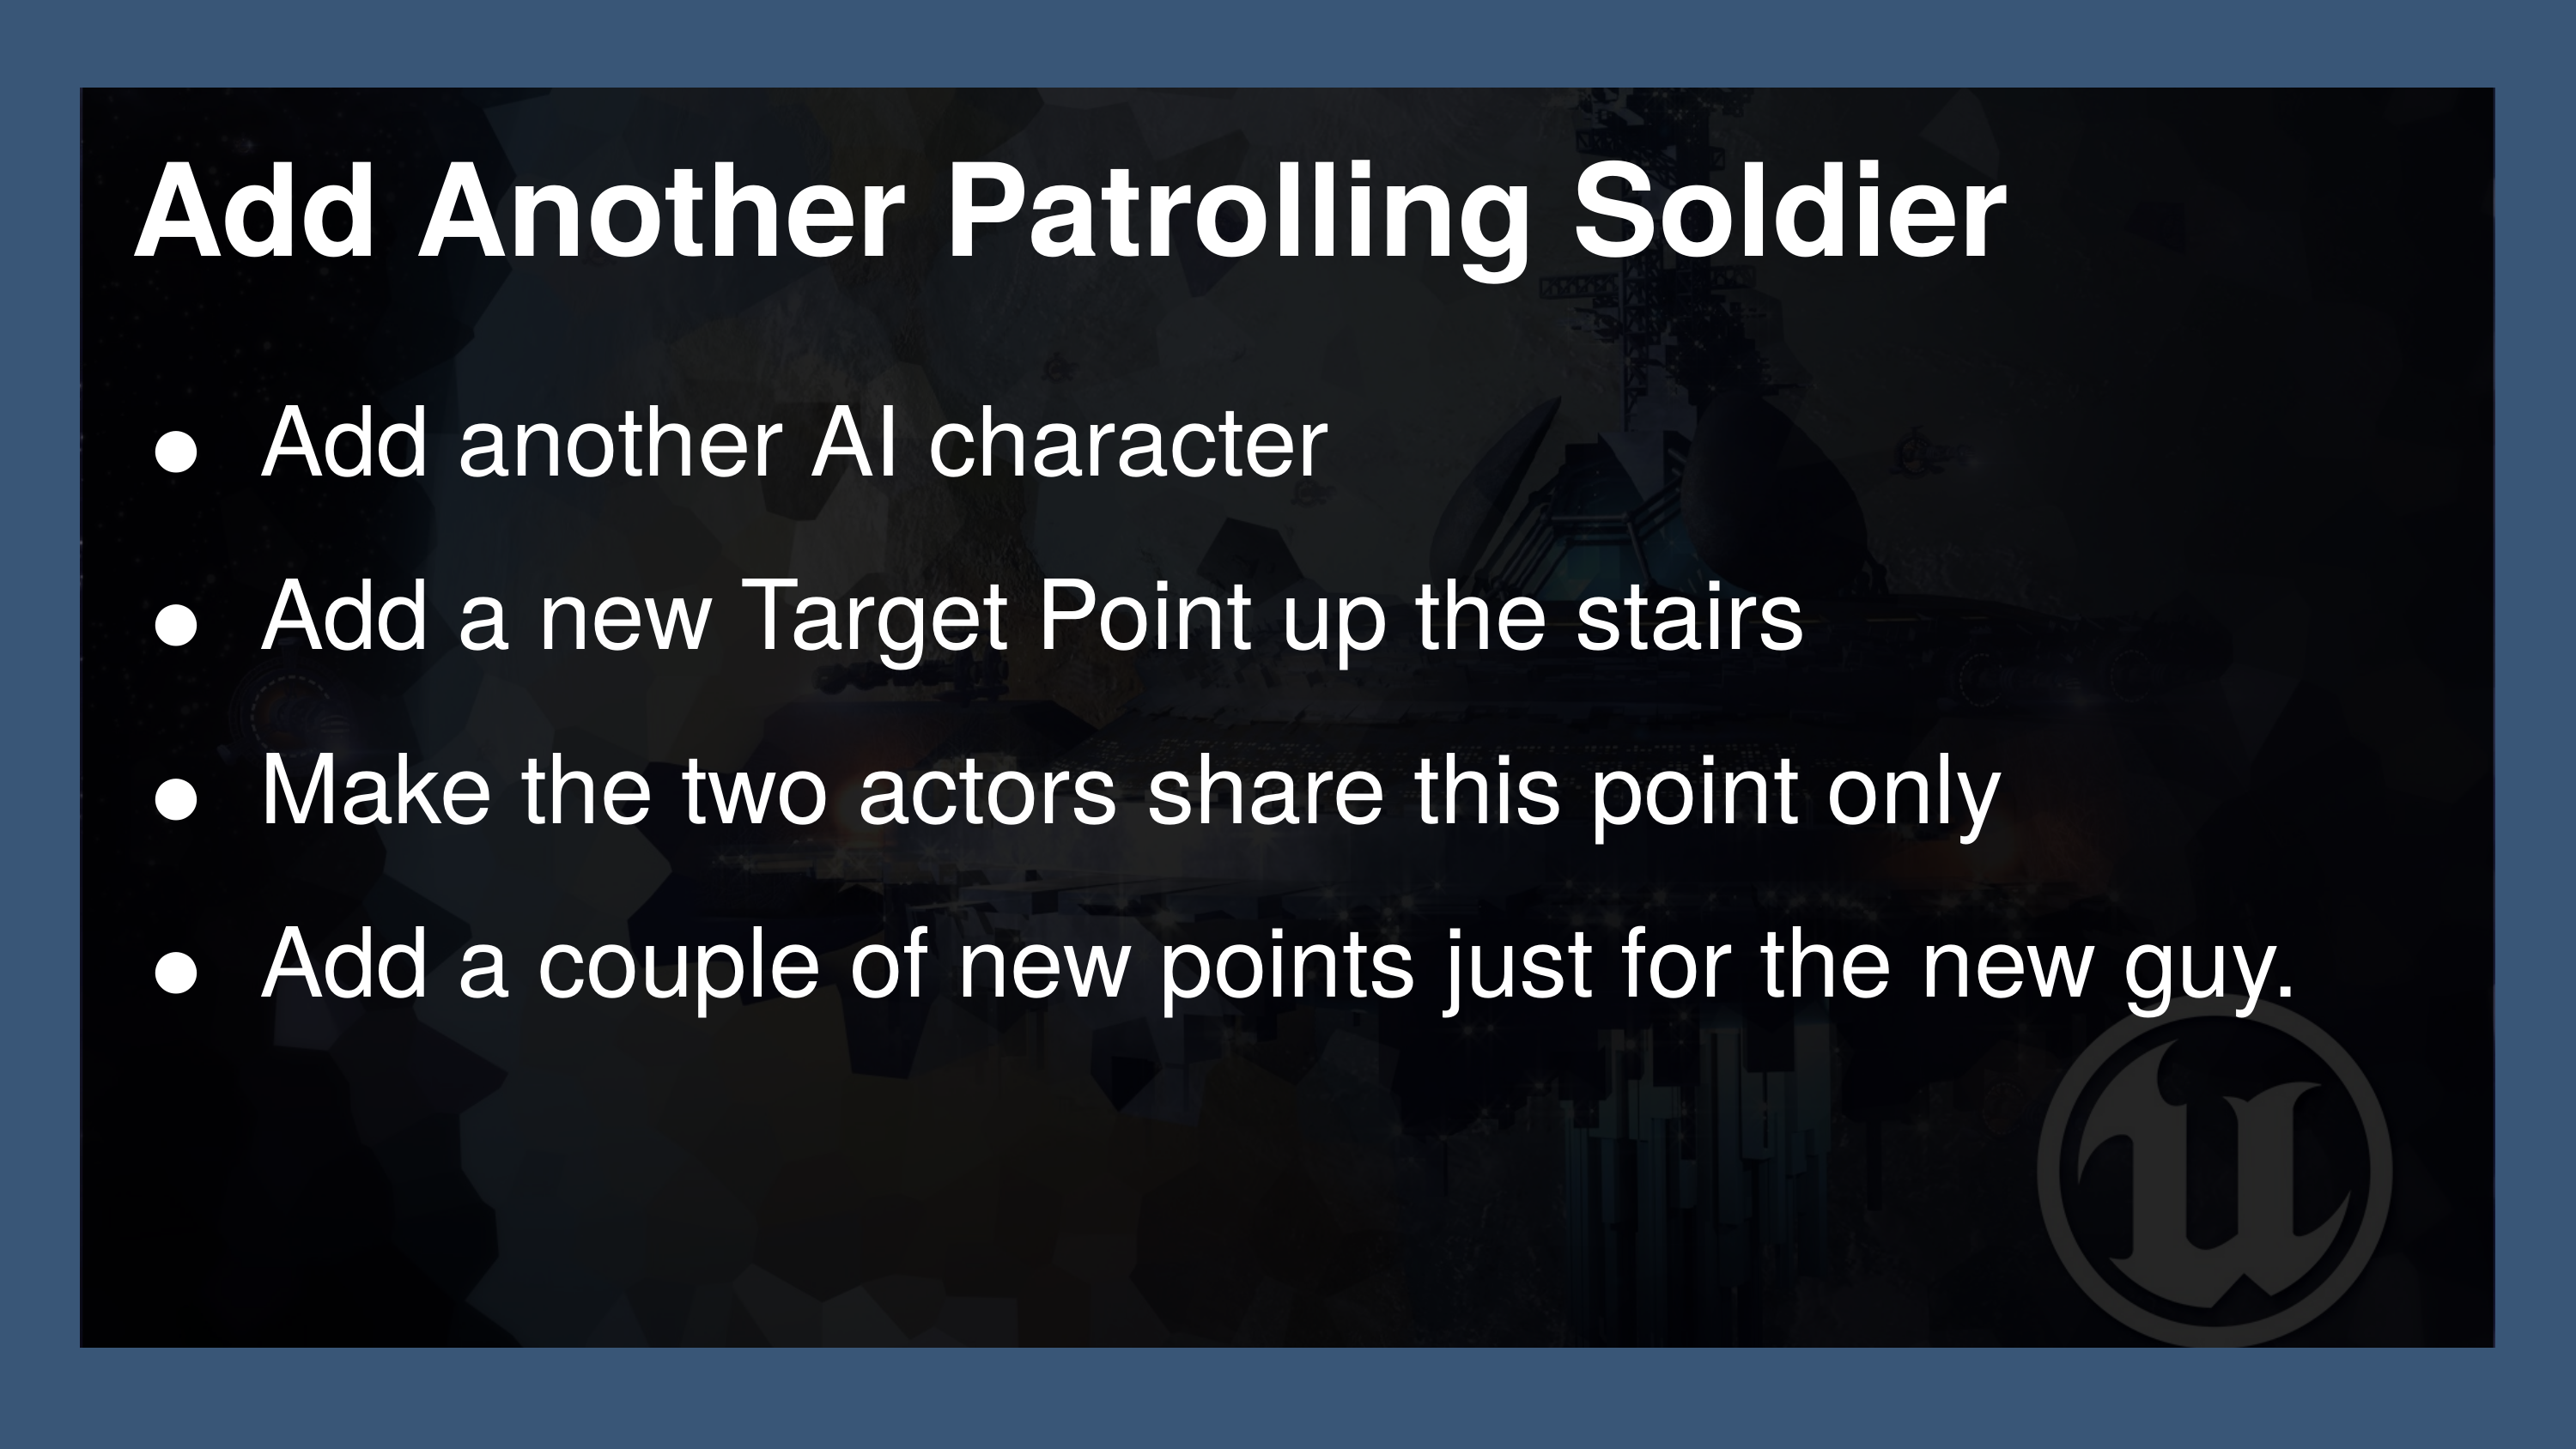

Add Another Patrolling Soldier
Add another AI character
Add a new Target Point up the stairs
Make the two actors share this point only
Add a couple of new points just for the new guy.